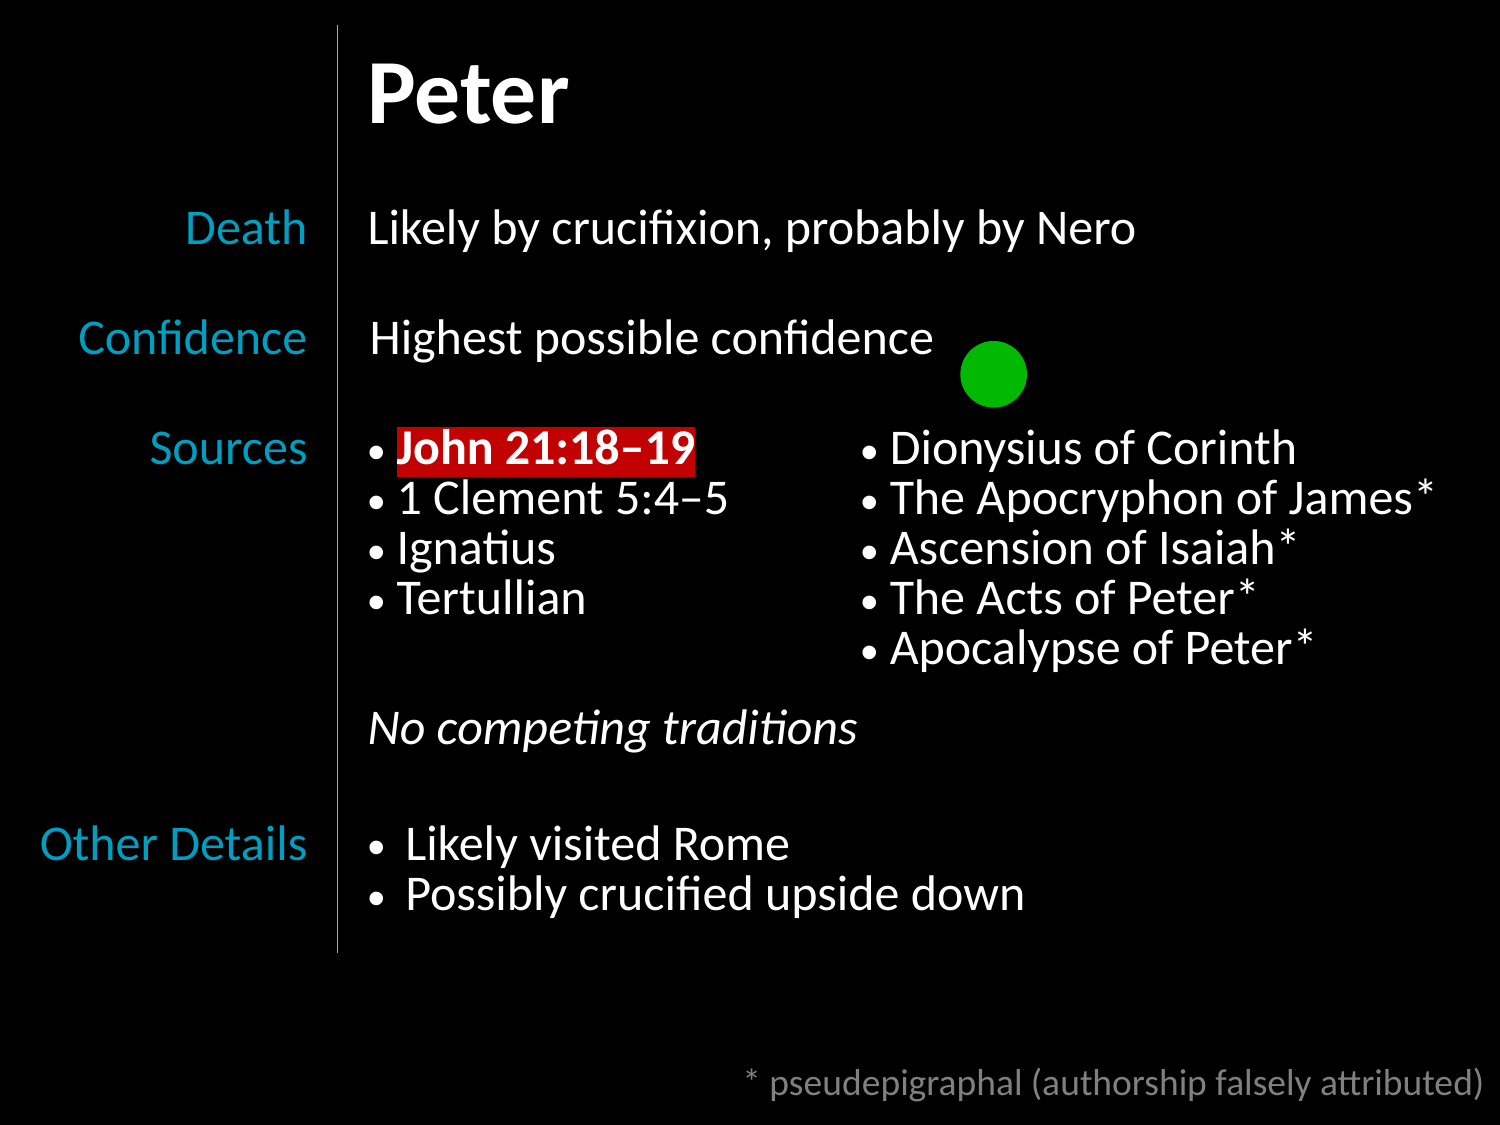

|  | Peter |  |
| --- | --- | --- |
| Death | Likely by crucifixion, probably by Nero |  |
| Confidence | Highest possible confidence |  |
| Sources | John 21:18–19 1 Clement 5:4–5 Ignatius Tertullian | Dionysius of Corinth The Apocryphon of James\* Ascension of Isaiah\* The Acts of Peter\* Apocalypse of Peter\* |
|  | No competing traditions |  |
| Other Details | Likely visited Rome Possibly crucified upside down |  |

﻿* pseudepigraphal (authorship falsely attributed)